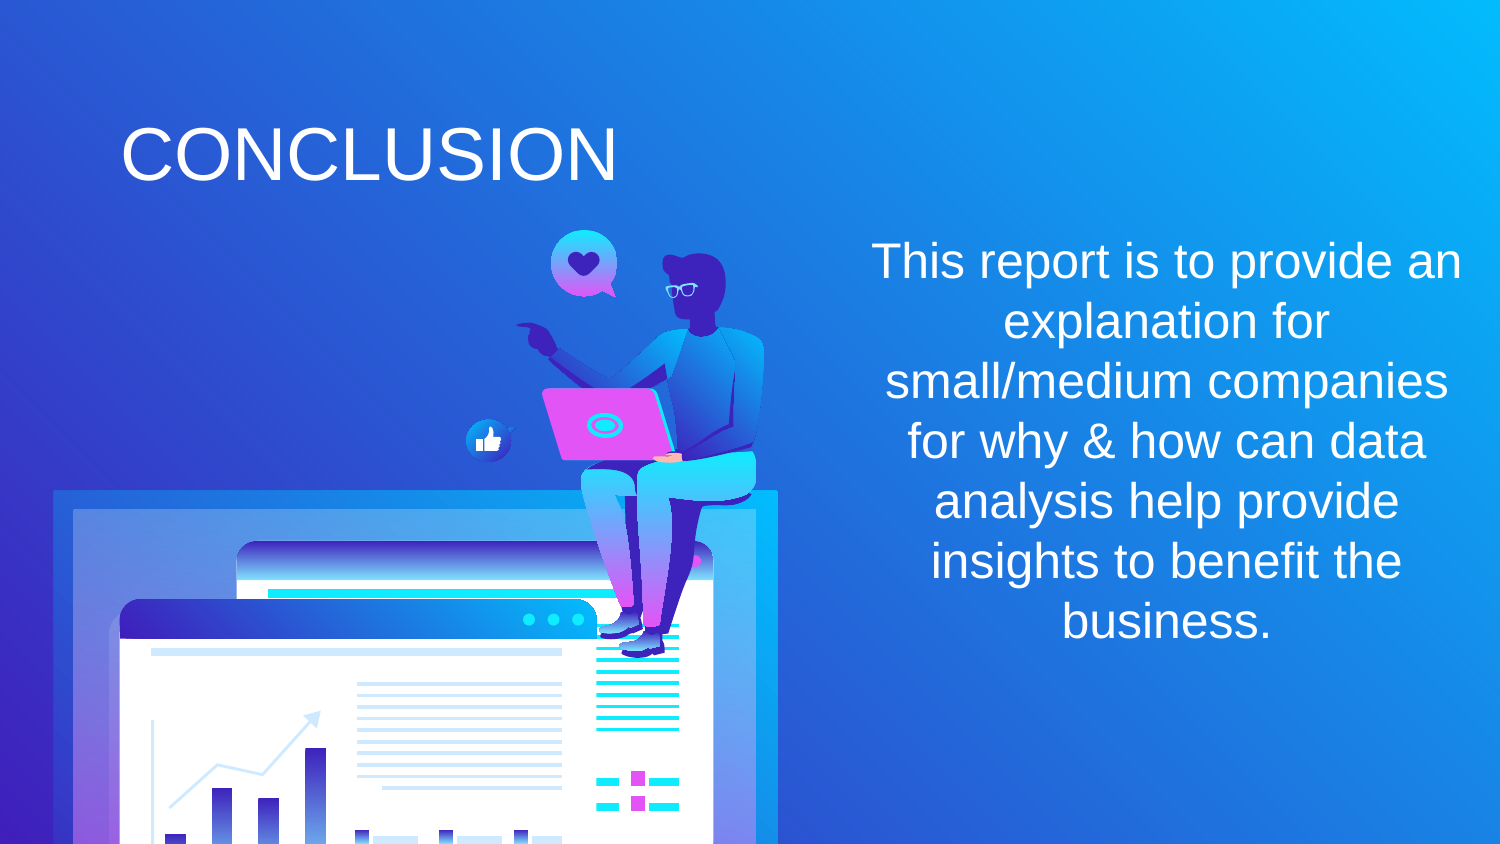

CONCLUSION
This report is to provide an explanation for small/medium companies for why & how can data analysis help provide insights to benefit the business.